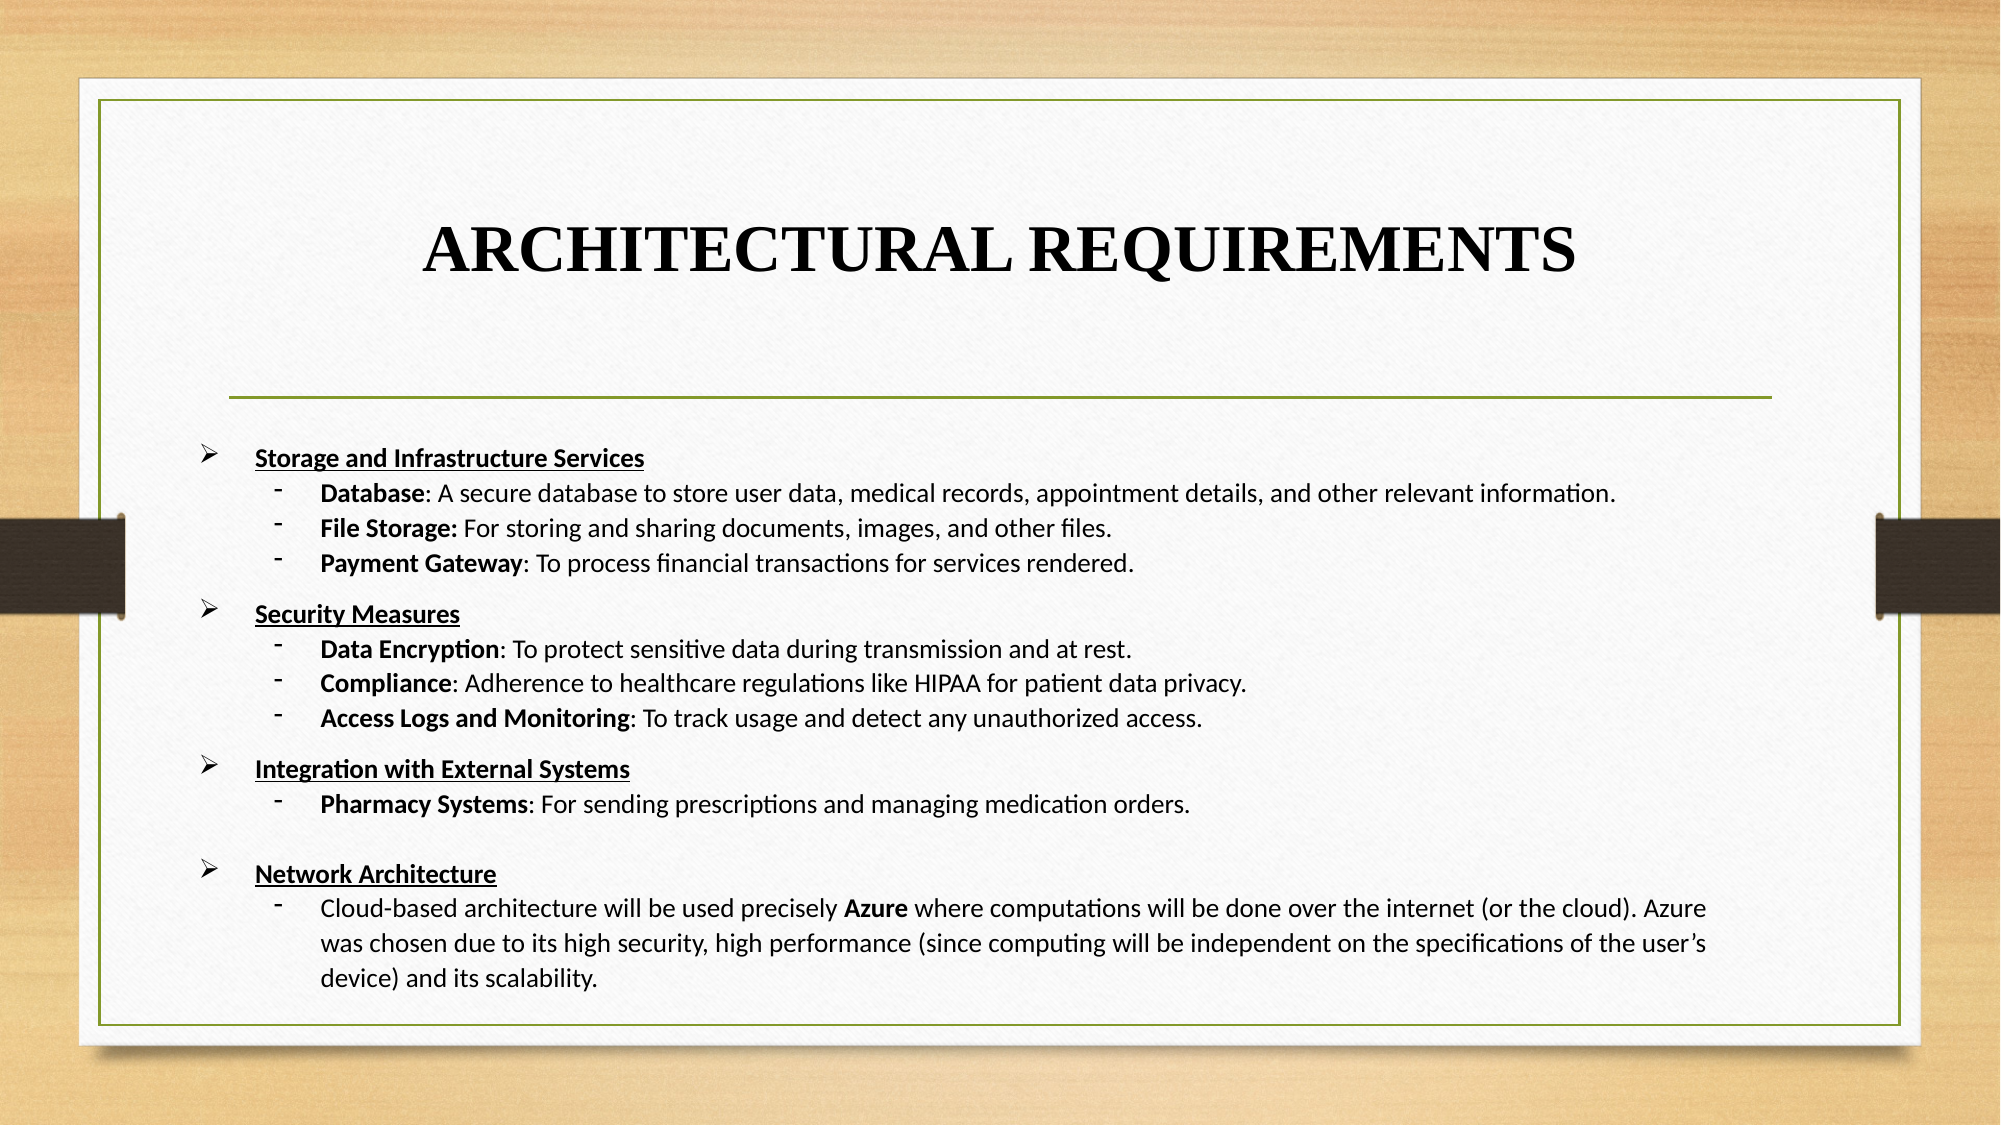

# ARCHITECTURAL REQUIREMENTS
Storage and Infrastructure Services
Database: A secure database to store user data, medical records, appointment details, and other relevant information.
File Storage: For storing and sharing documents, images, and other files.
Payment Gateway: To process financial transactions for services rendered.
Security Measures
Data Encryption: To protect sensitive data during transmission and at rest.
Compliance: Adherence to healthcare regulations like HIPAA for patient data privacy.
Access Logs and Monitoring: To track usage and detect any unauthorized access.
Integration with External Systems
Pharmacy Systems: For sending prescriptions and managing medication orders.

Network Architecture
Cloud-based architecture will be used precisely Azure where computations will be done over the internet (or the cloud). Azure was chosen due to its high security, high performance (since computing will be independent on the specifications of the user’s device) and its scalability.